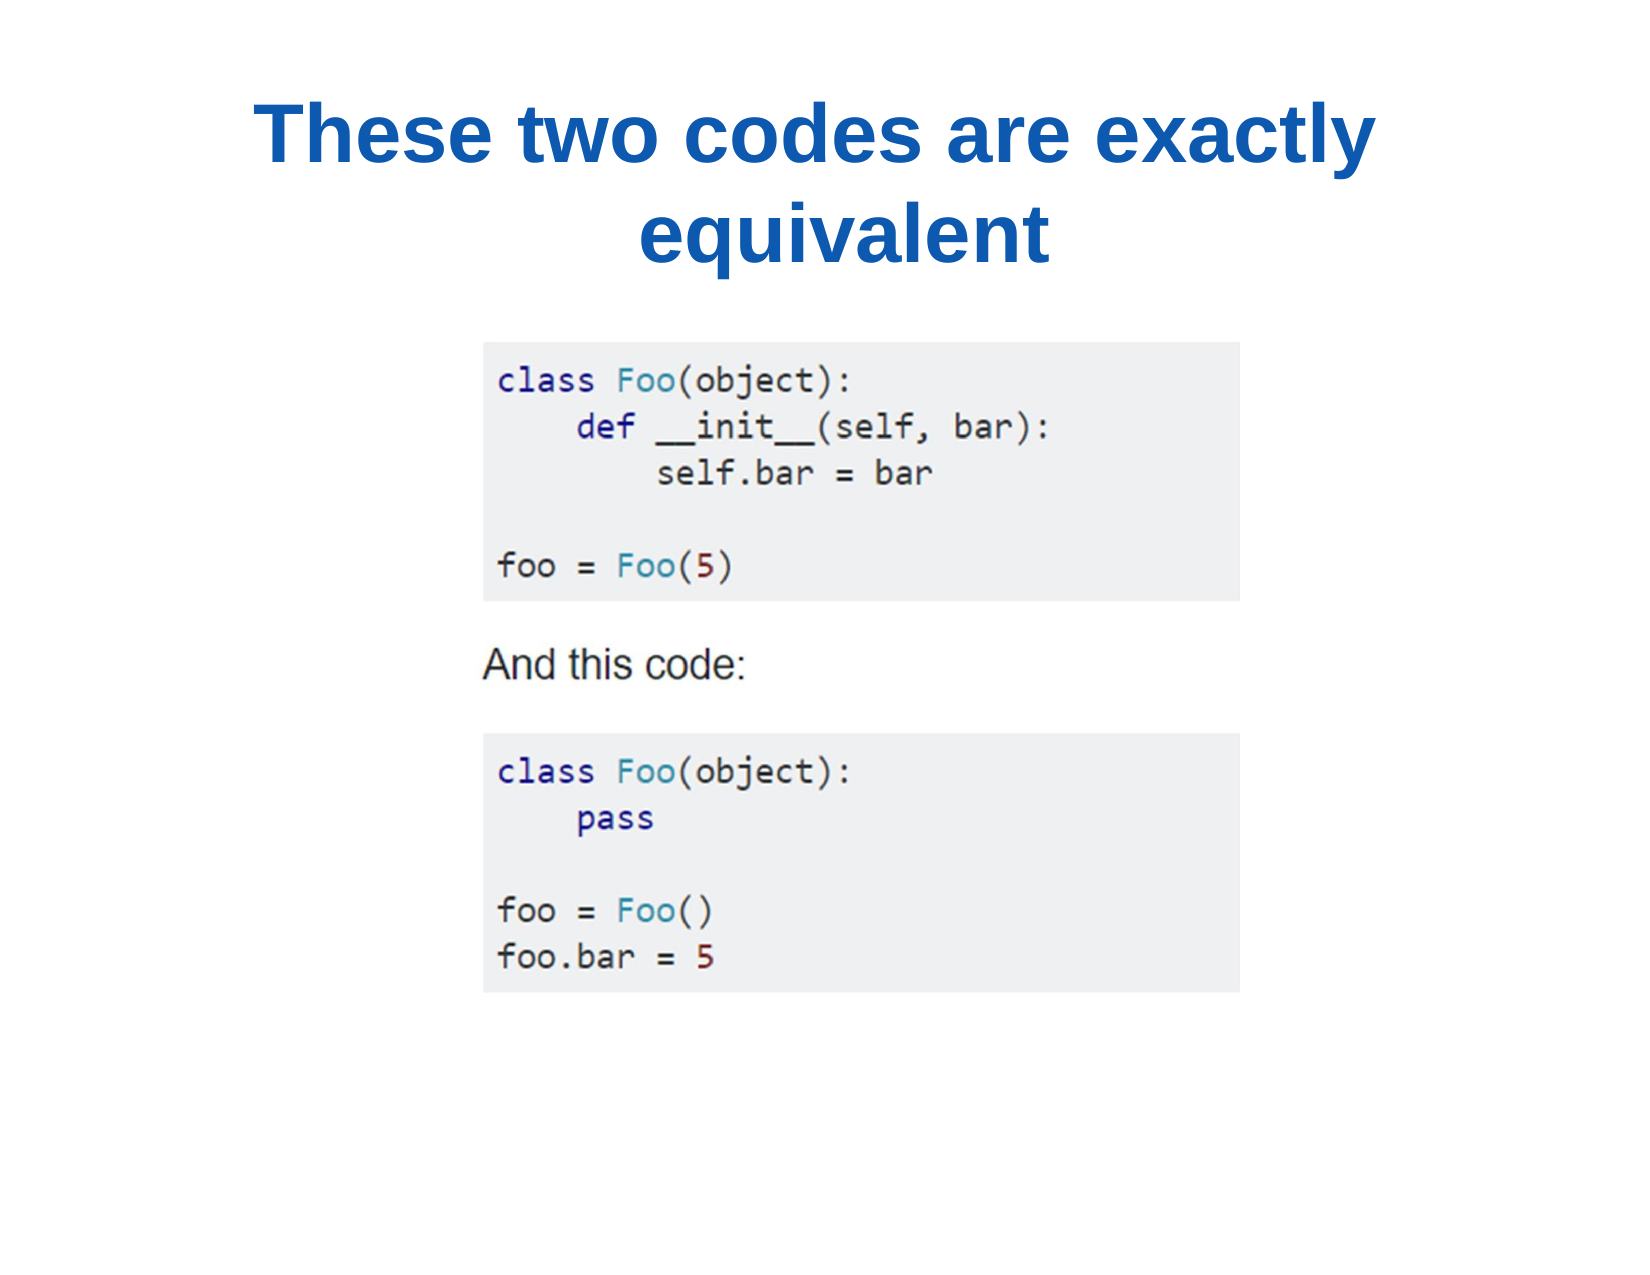

# These two codes are exactly  equivalent